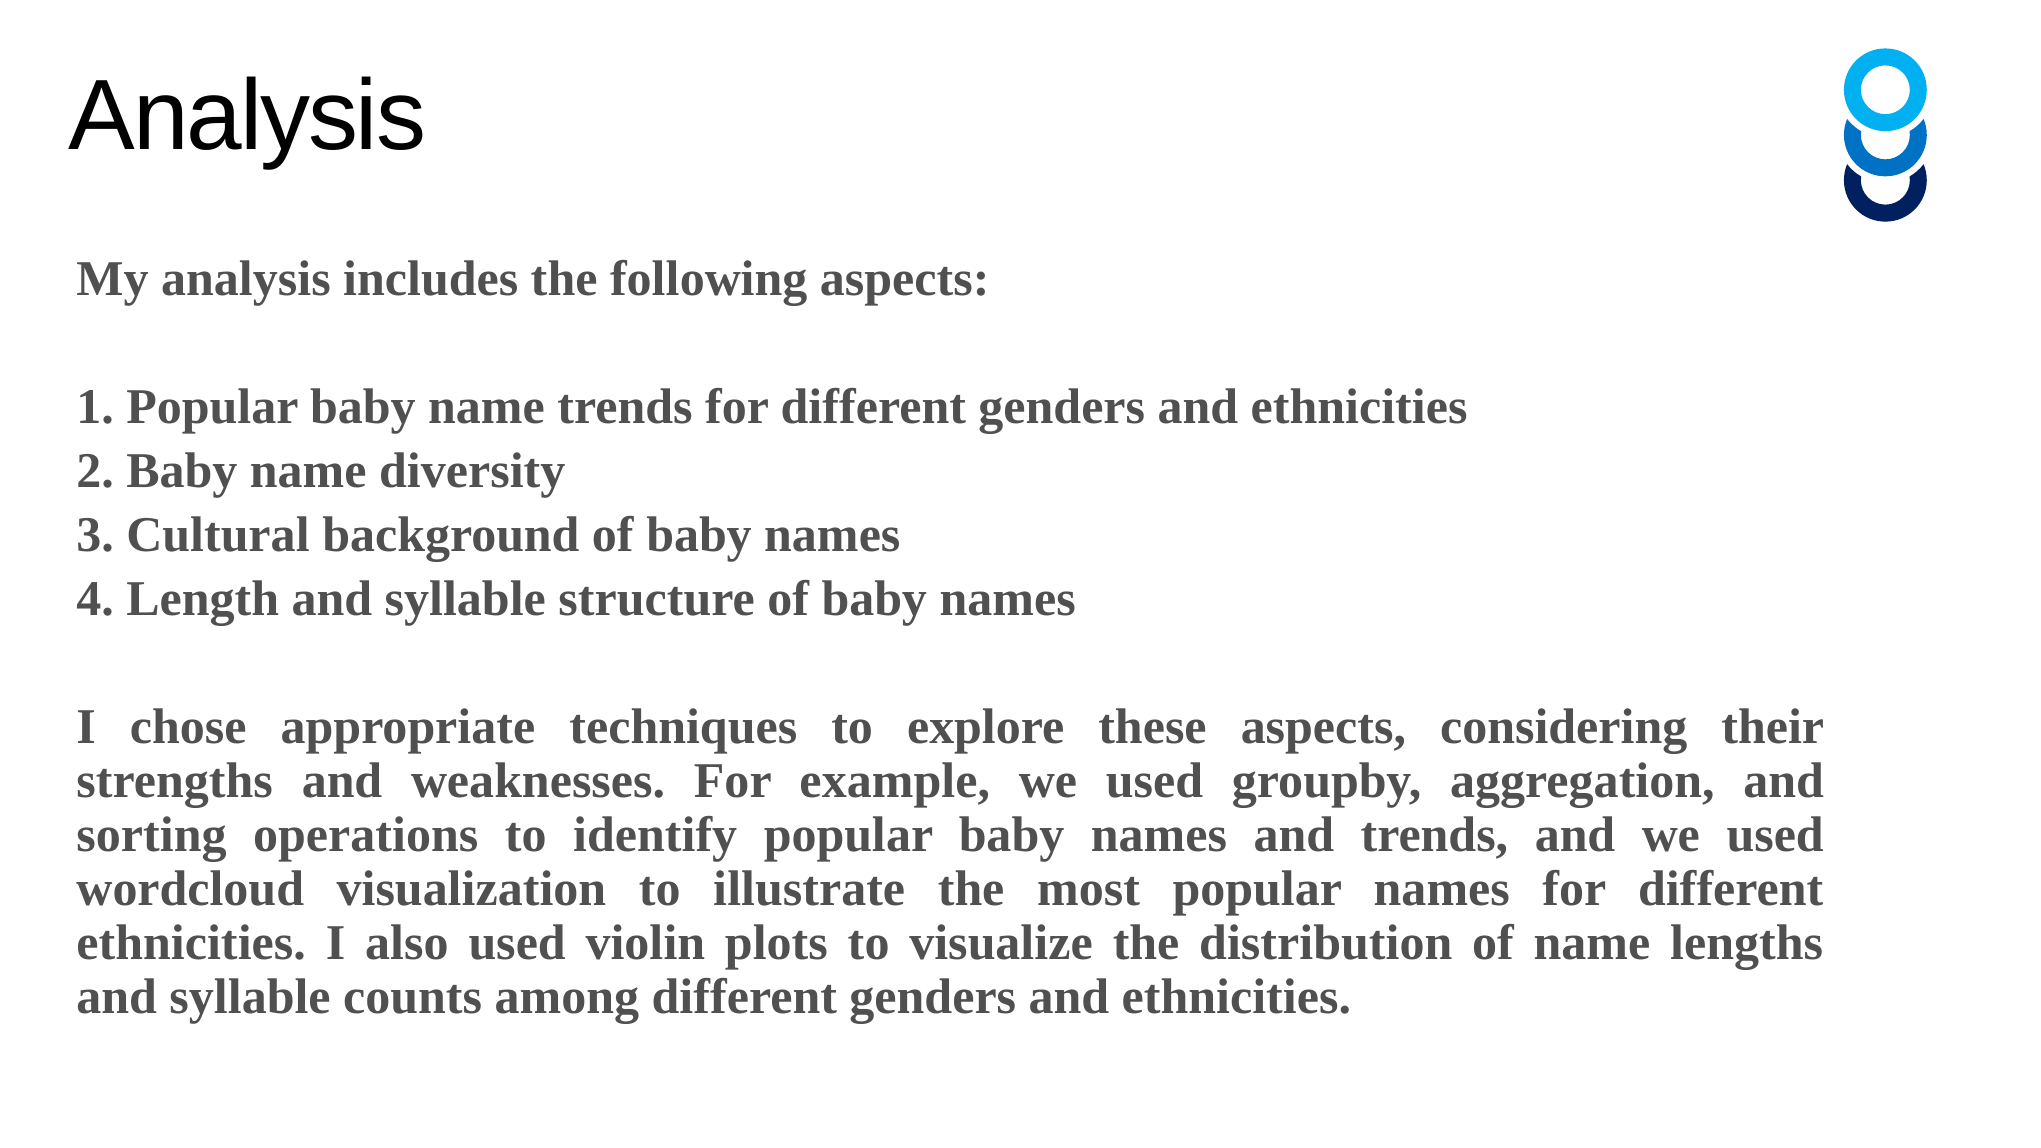

# Analysis

My analysis includes the following aspects:

1. Popular baby name trends for different genders and ethnicities
2. Baby name diversity
3. Cultural background of baby names
4. Length and syllable structure of baby names

I chose appropriate techniques to explore these aspects, considering their strengths and weaknesses. For example, we used groupby, aggregation, and sorting operations to identify popular baby names and trends, and we used wordcloud visualization to illustrate the most popular names for different ethnicities. I also used violin plots to visualize the distribution of name lengths and syllable counts among different genders and ethnicities.